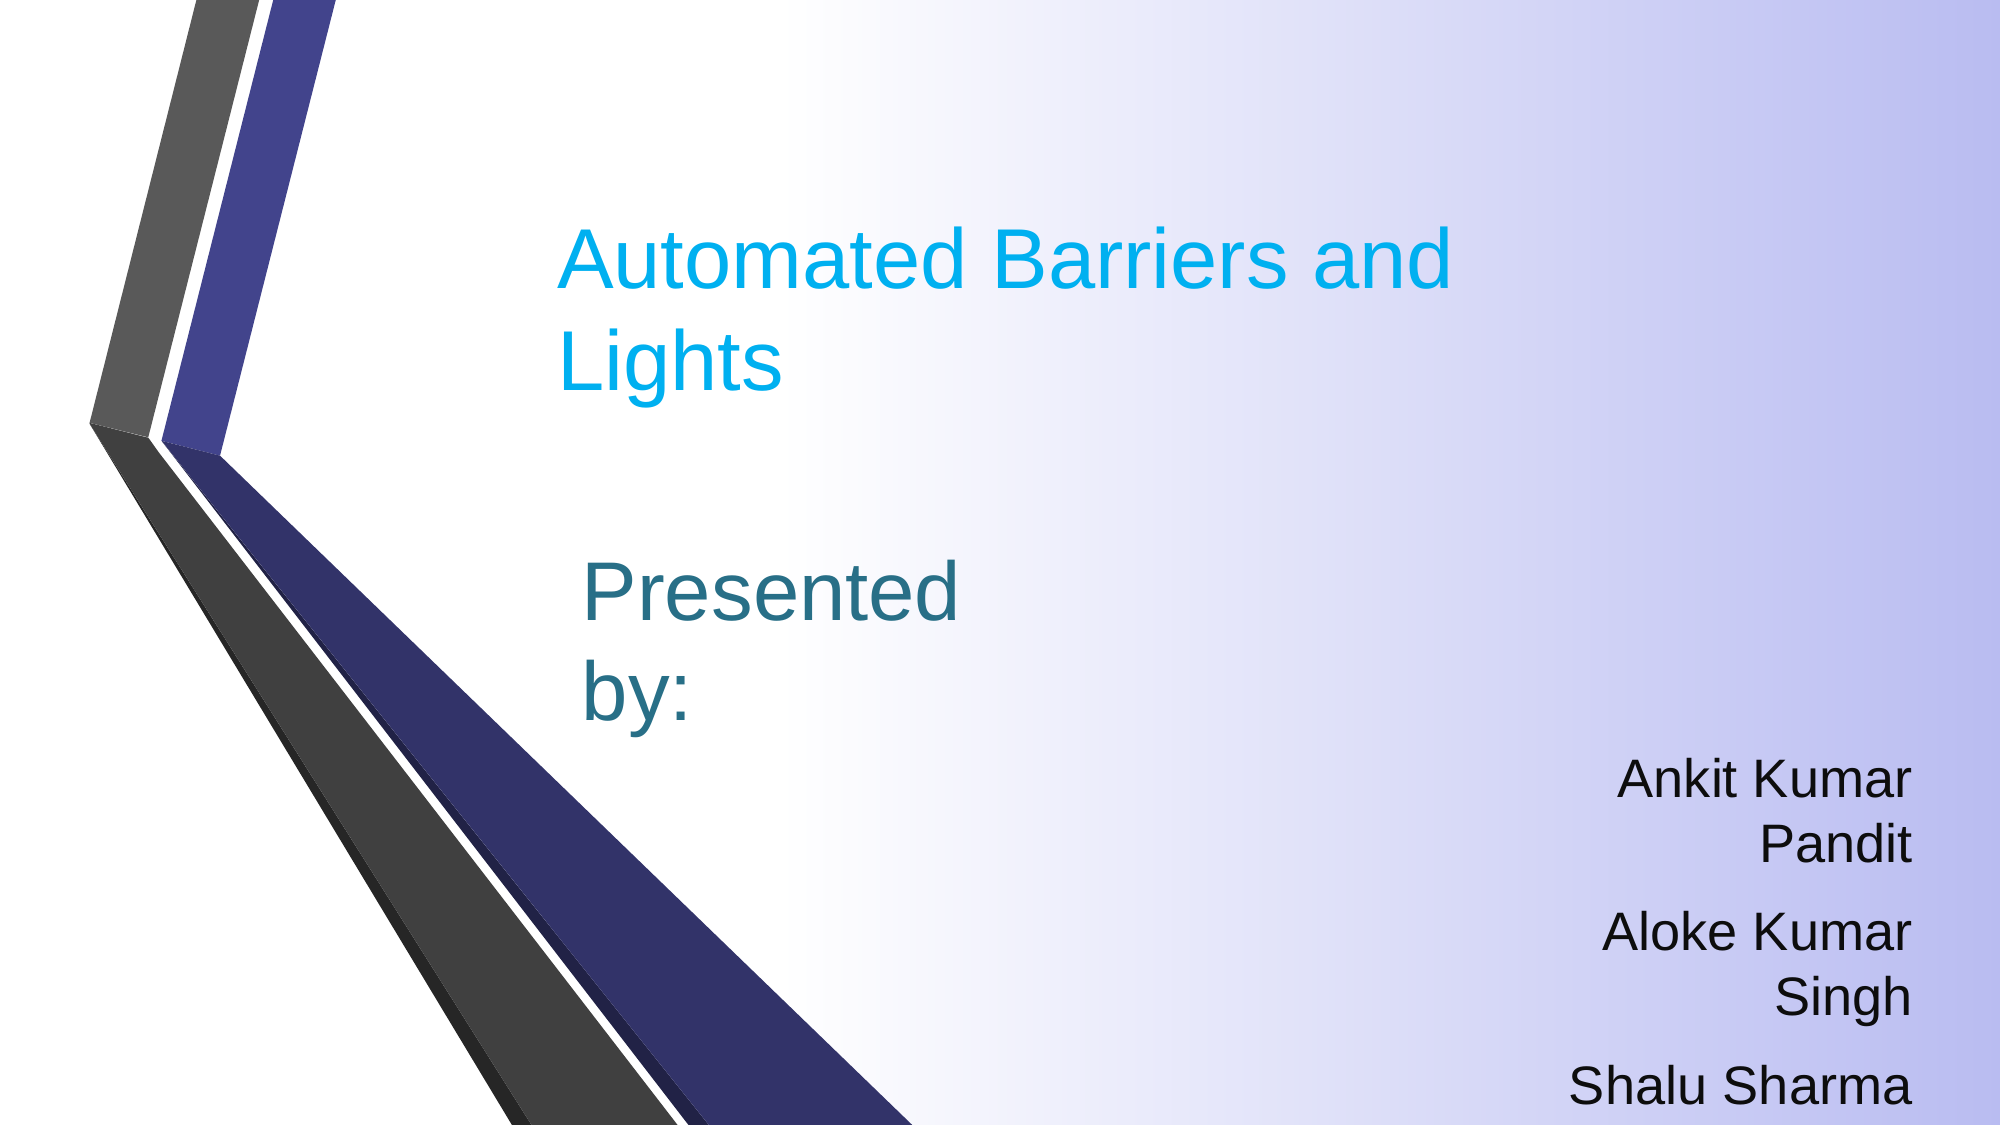

# Automated Barriers and Lights
Presented by:
Ankit Kumar Pandit
Aloke Kumar Singh
Shalu Sharma
Shashi Chandra